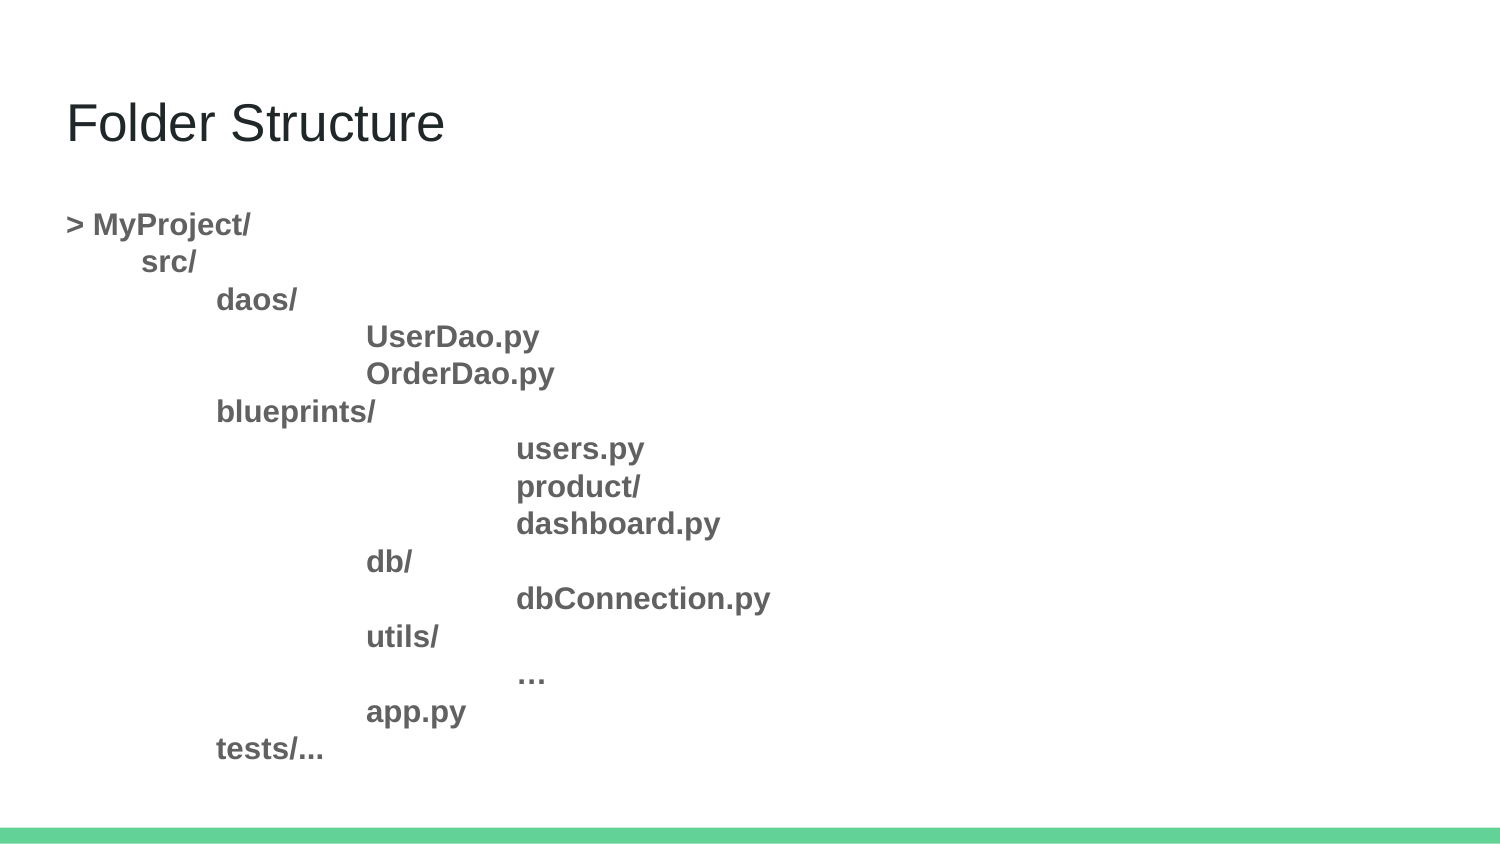

# Folder Structure
> MyProject/
src/
	daos/
		UserDao.py
		OrderDao.py
blueprints/
			users.py
			product/
			dashboard.py
		db/
			dbConnection.py
		utils/
			…
		app.py
	tests/...